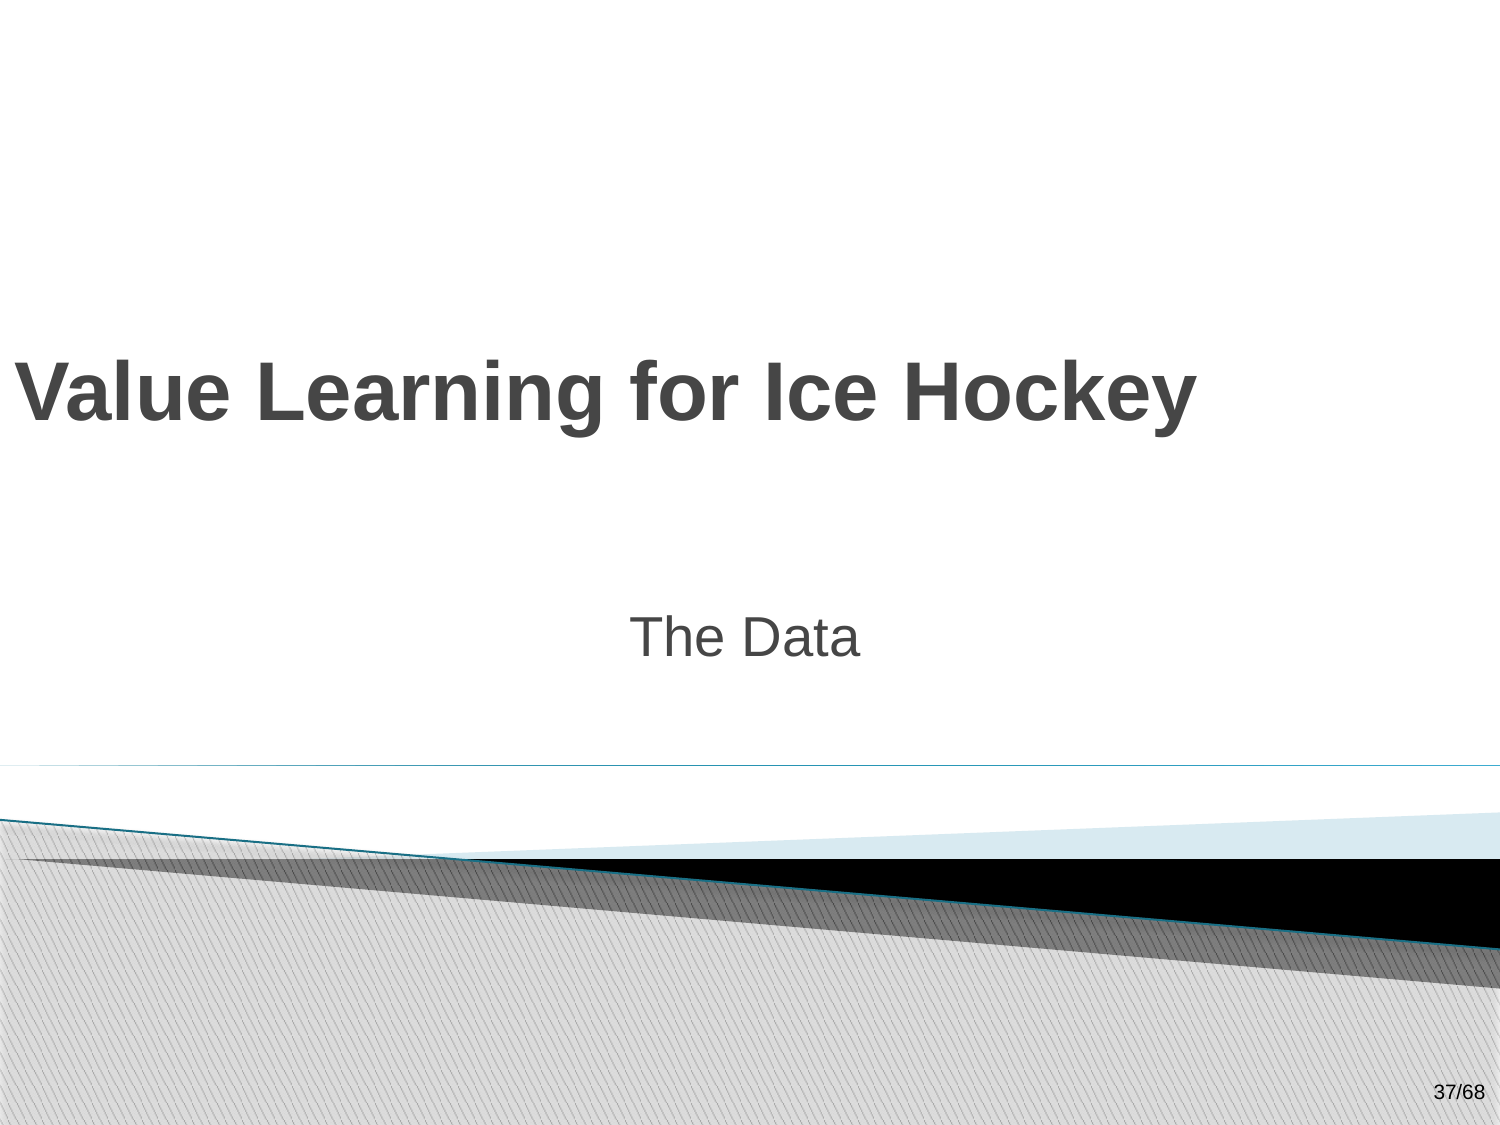

# Value Learning for Ice Hockey
The Data
37/68